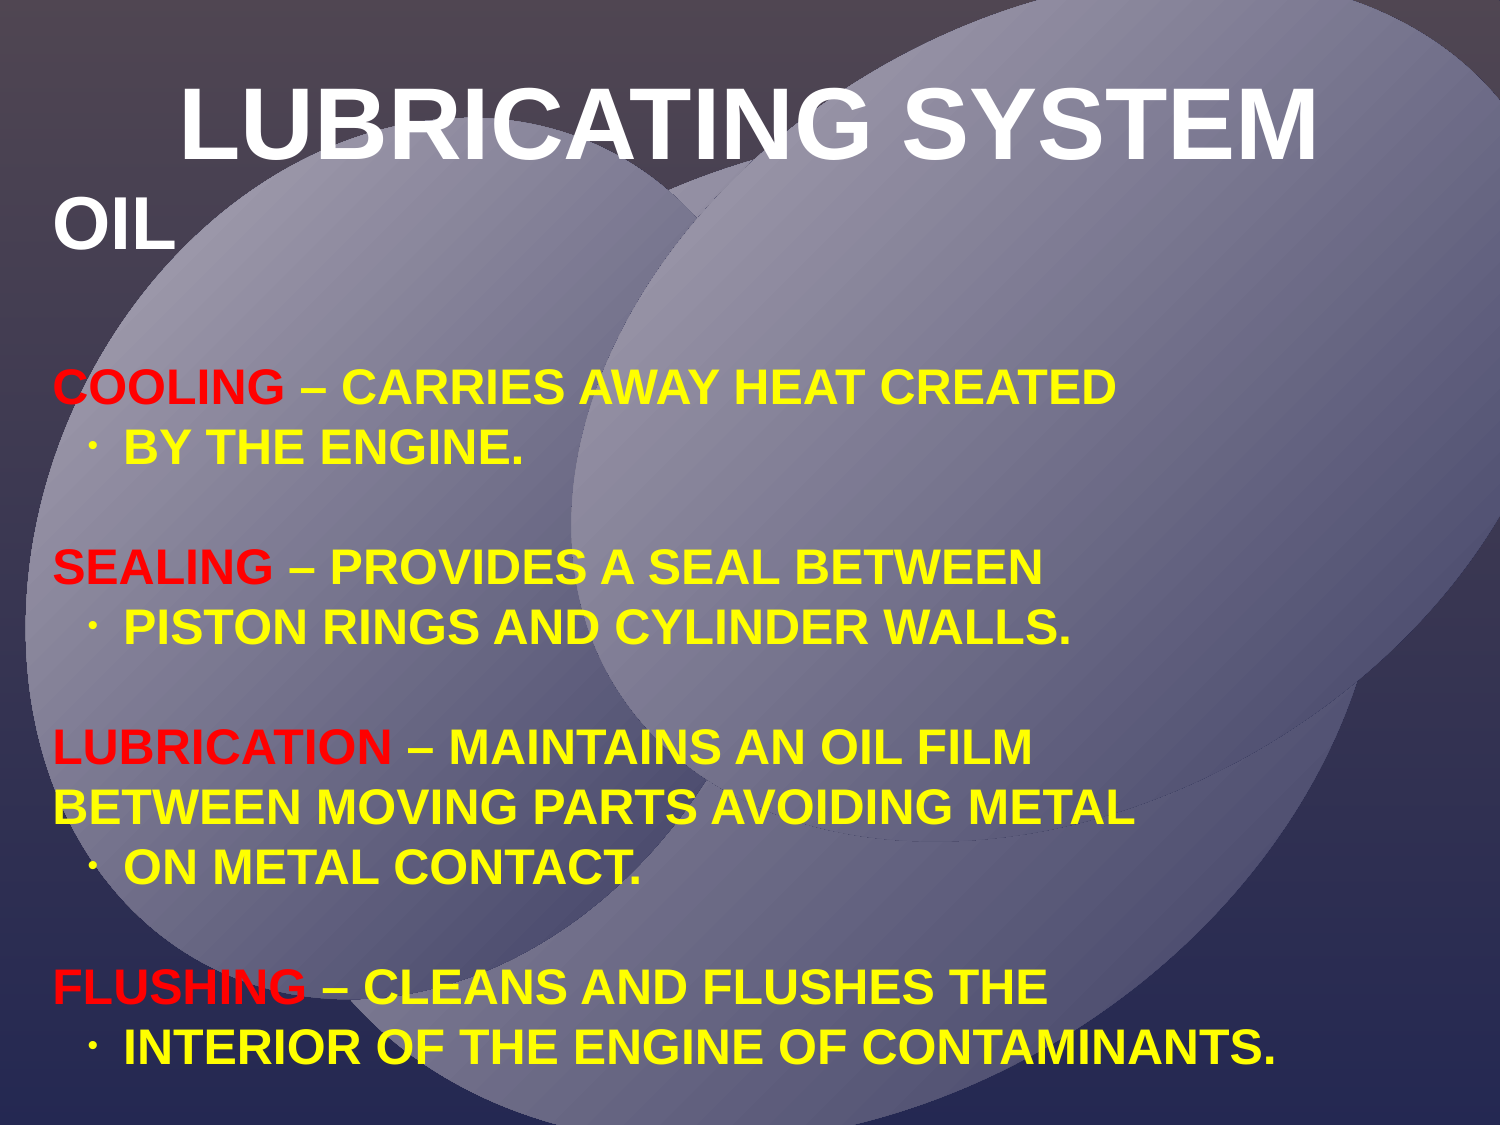

LUBRICATING SYSTEM
OIL

COOLING – CARRIES AWAY HEAT CREATED
BY THE ENGINE.

SEALING – PROVIDES A SEAL BETWEEN
PISTON RINGS AND CYLINDER WALLS.

LUBRICATION – MAINTAINS AN OIL FILM
BETWEEN MOVING PARTS AVOIDING METAL
ON METAL CONTACT.

FLUSHING – CLEANS AND FLUSHES THE
INTERIOR OF THE ENGINE OF CONTAMINANTS.